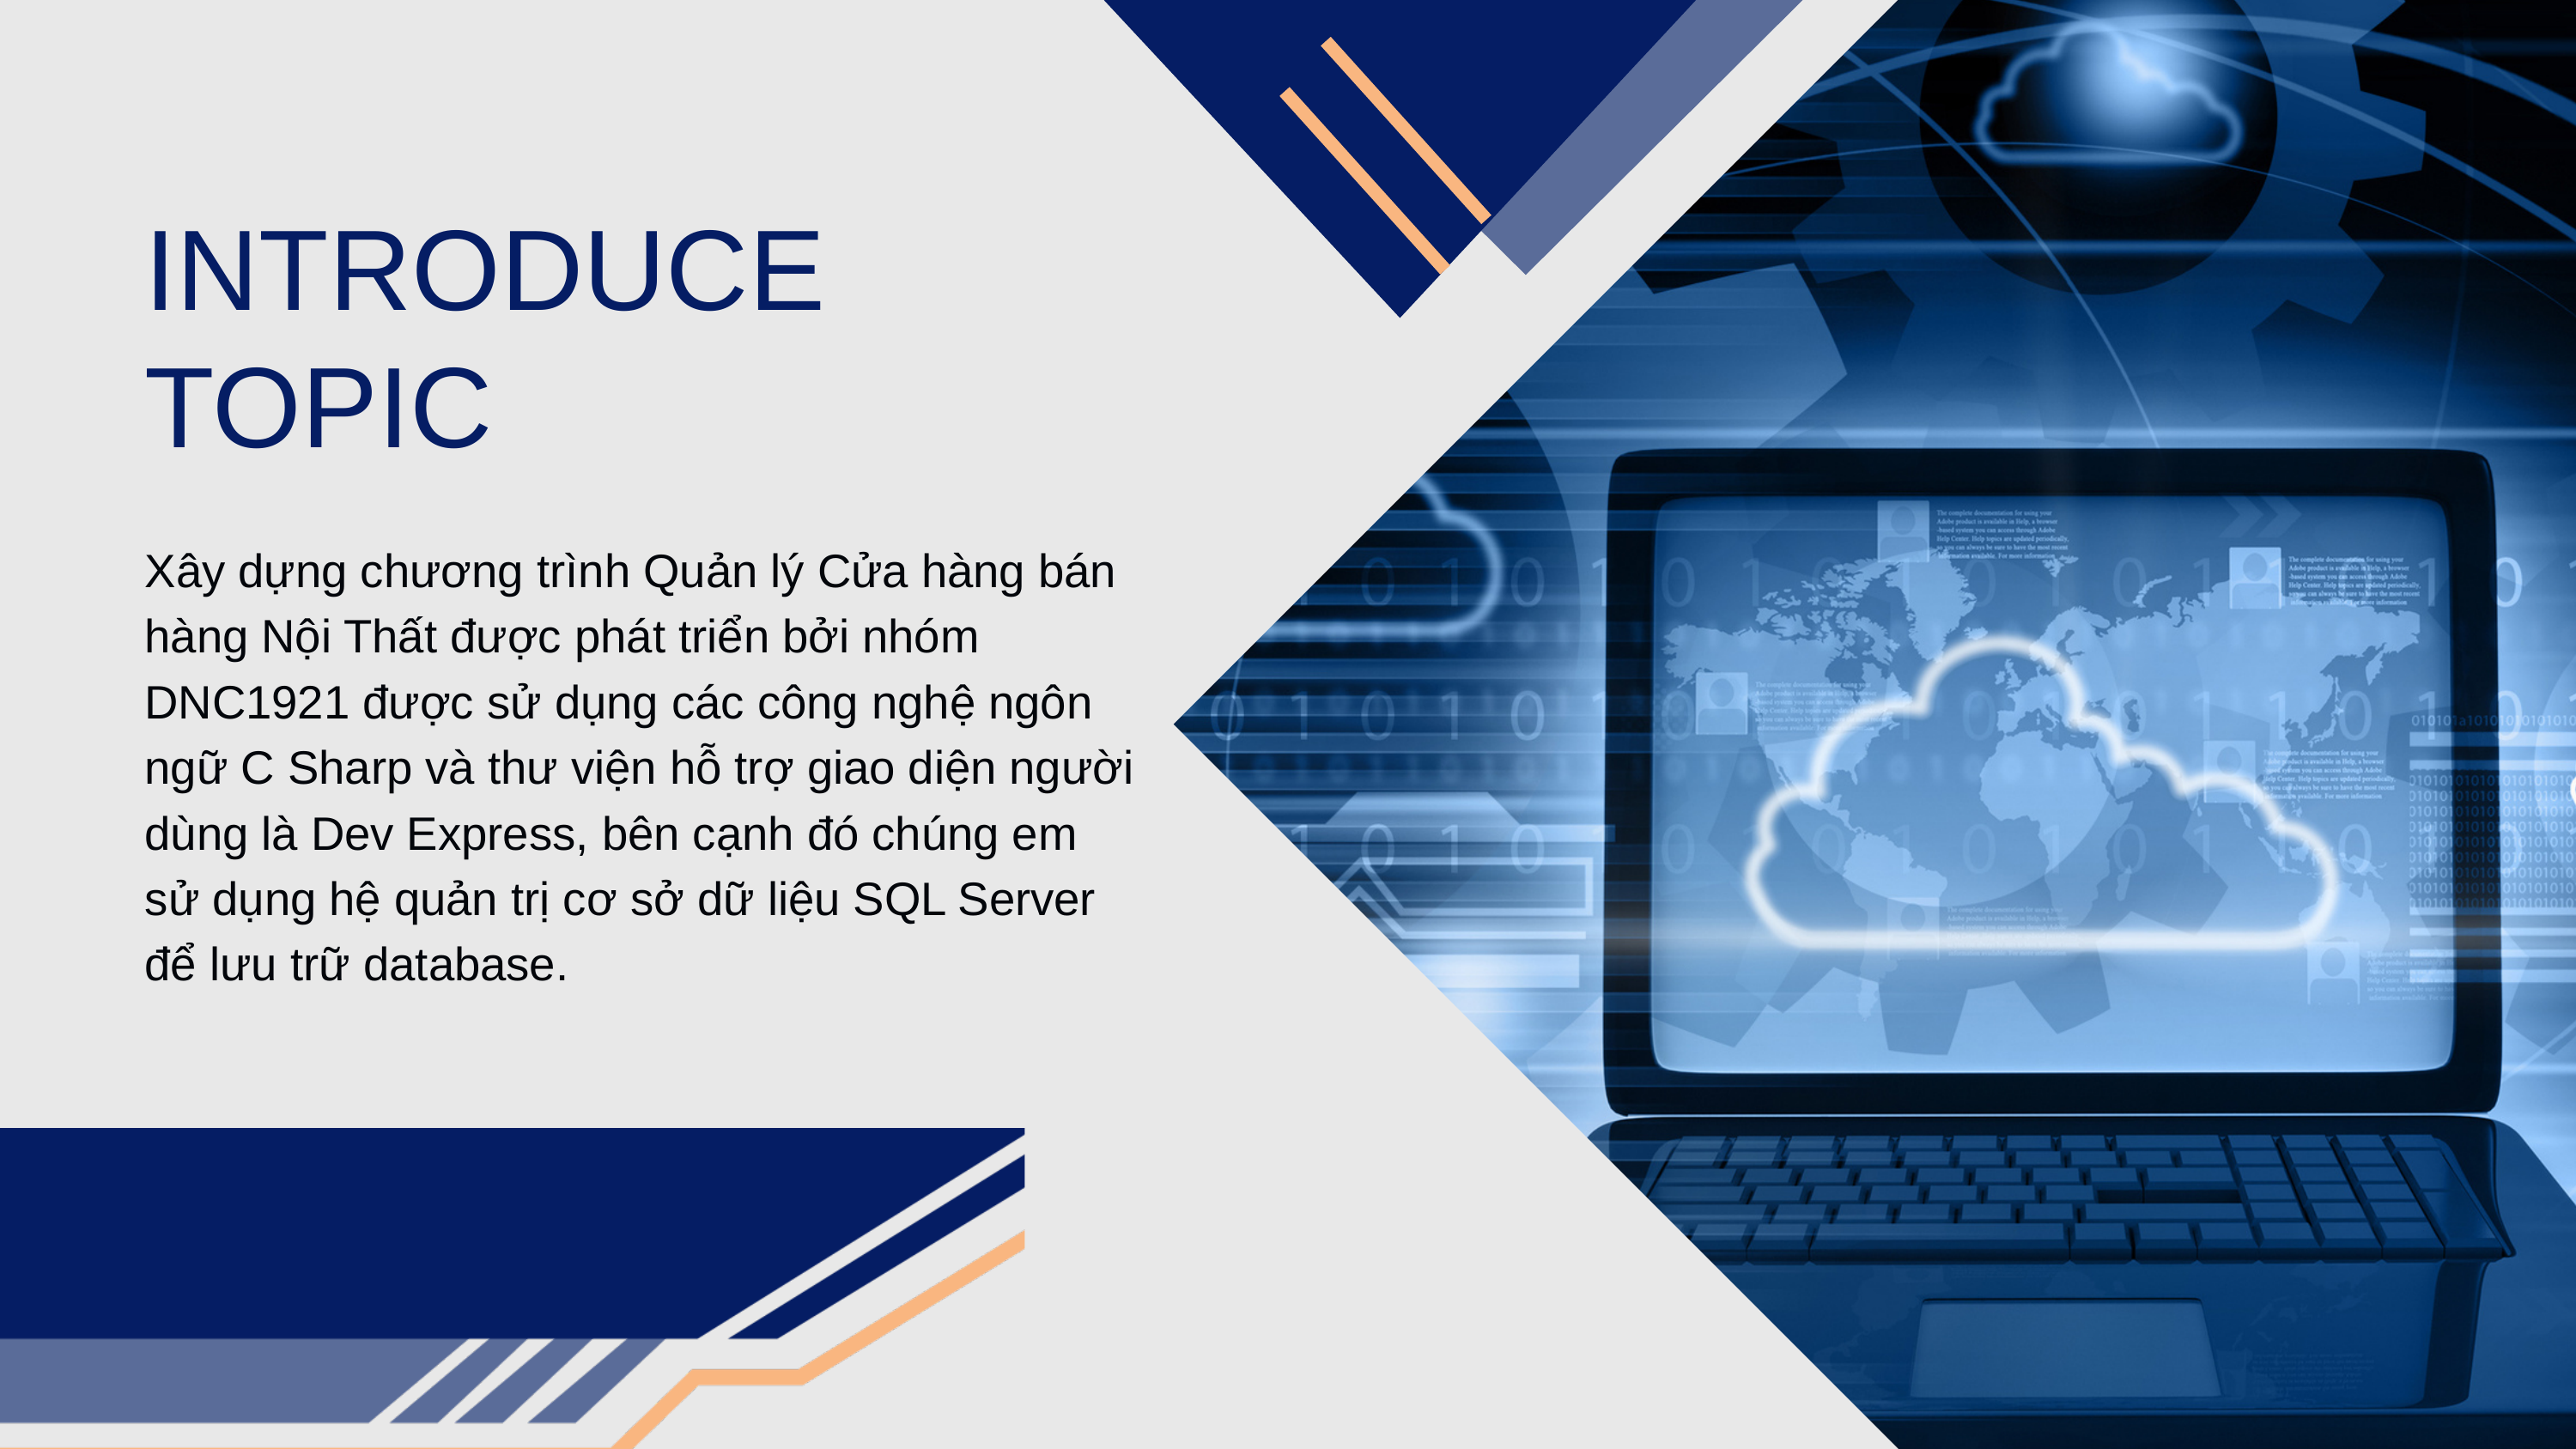

INTRODUCE
TOPIC
Xây dựng chương trình Quản lý Cửa hàng bán hàng Nội Thất được phát triển bởi nhóm DNC1921 được sử dụng các công nghệ ngôn ngữ C Sharp và thư viện hỗ trợ giao diện người dùng là Dev Express, bên cạnh đó chúng em sử dụng hệ quản trị cơ sở dữ liệu SQL Server để lưu trữ database.